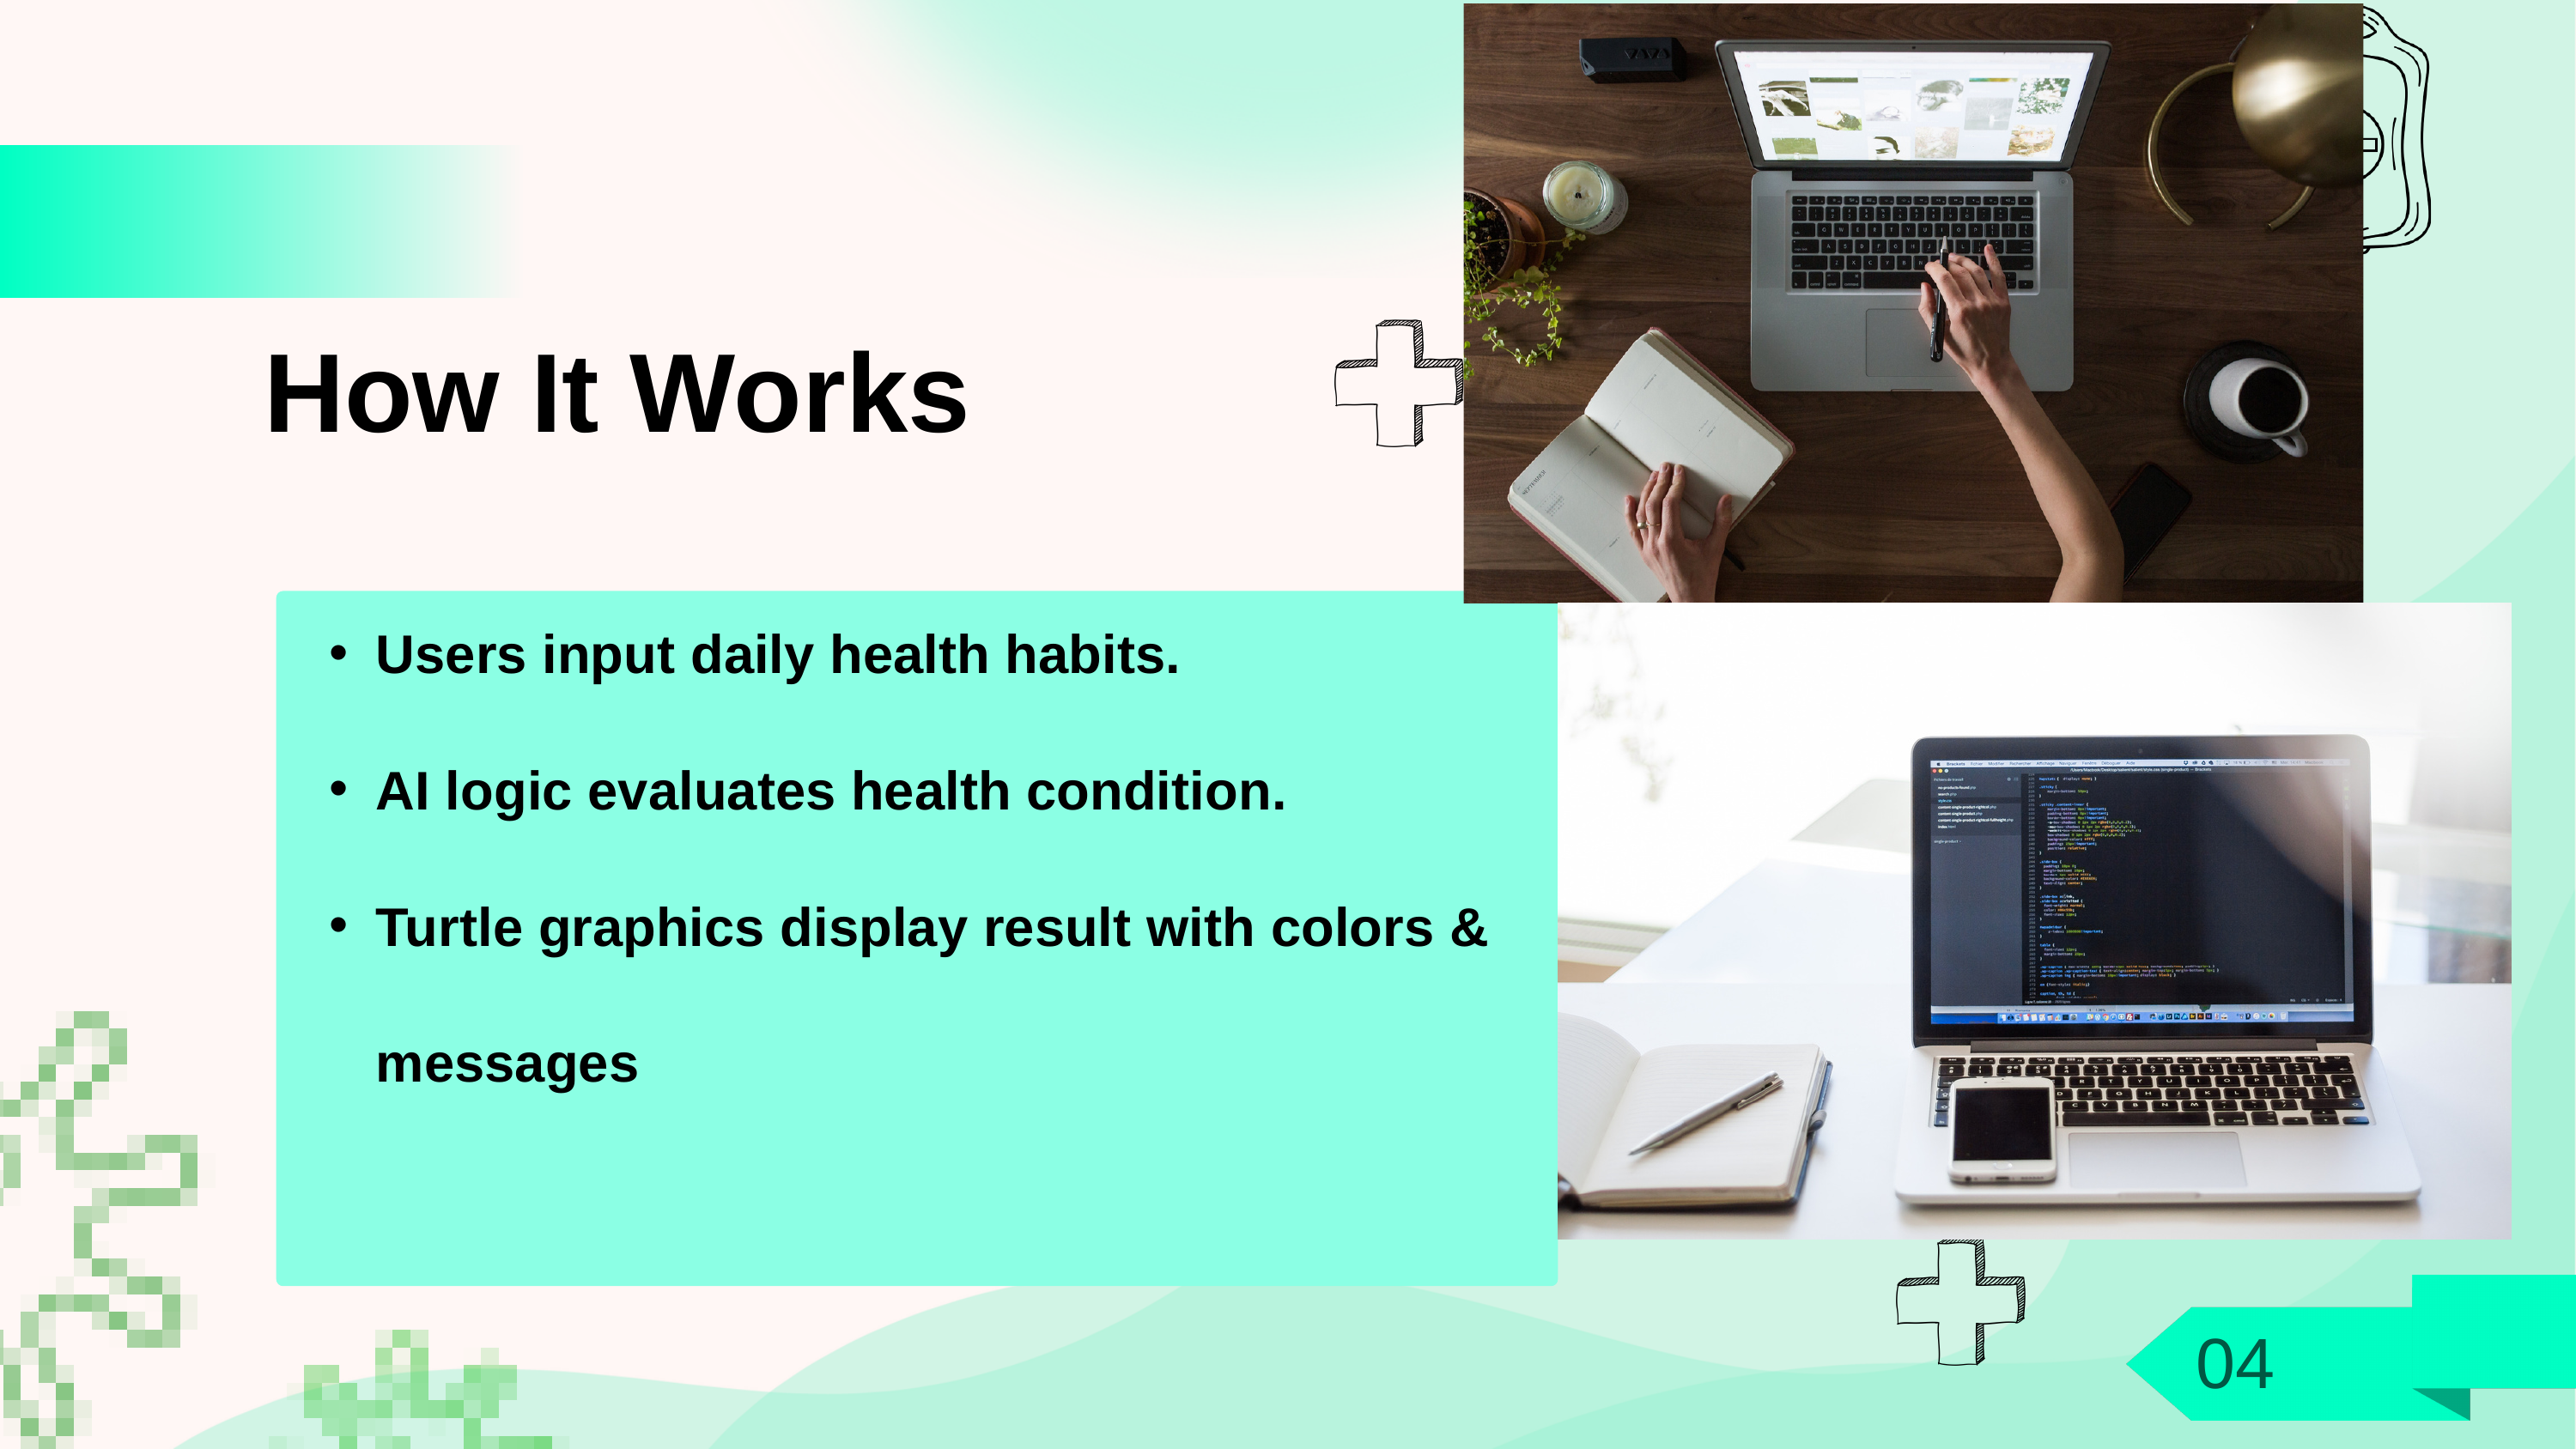

How It Works

Users input daily health habits.
AI logic evaluates health condition.
Turtle graphics display result with colors & messages

04